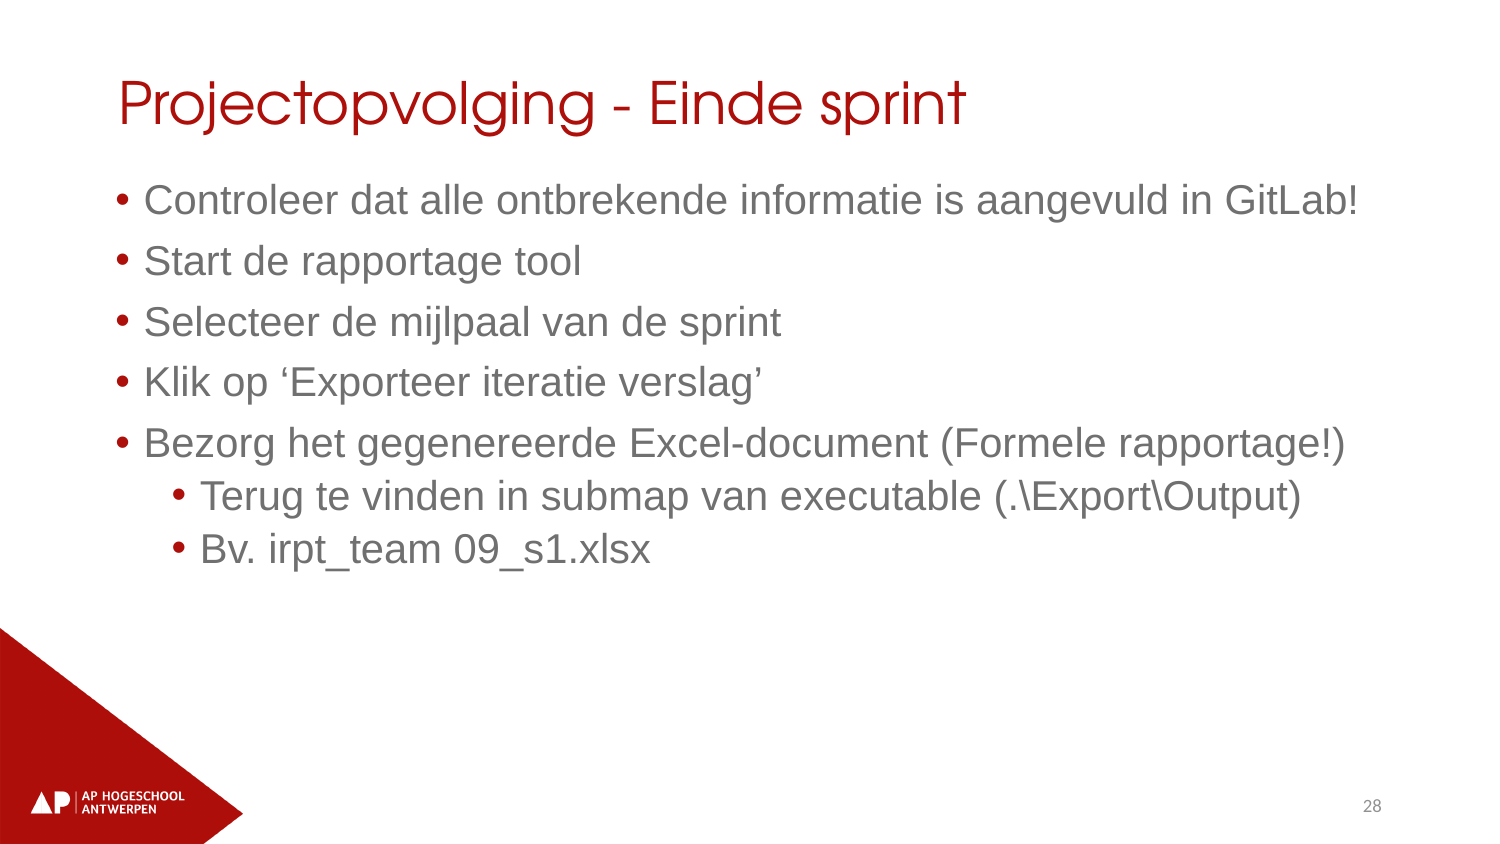

# Projectopvolging - Einde sprint
Controleer dat alle ontbrekende informatie is aangevuld in GitLab!
Start de rapportage tool
Selecteer de mijlpaal van de sprint
Klik op ‘Exporteer iteratie verslag’
Bezorg het gegenereerde Excel-document (Formele rapportage!)
Terug te vinden in submap van executable (.\Export\Output)
Bv. irpt_team 09_s1.xlsx

28